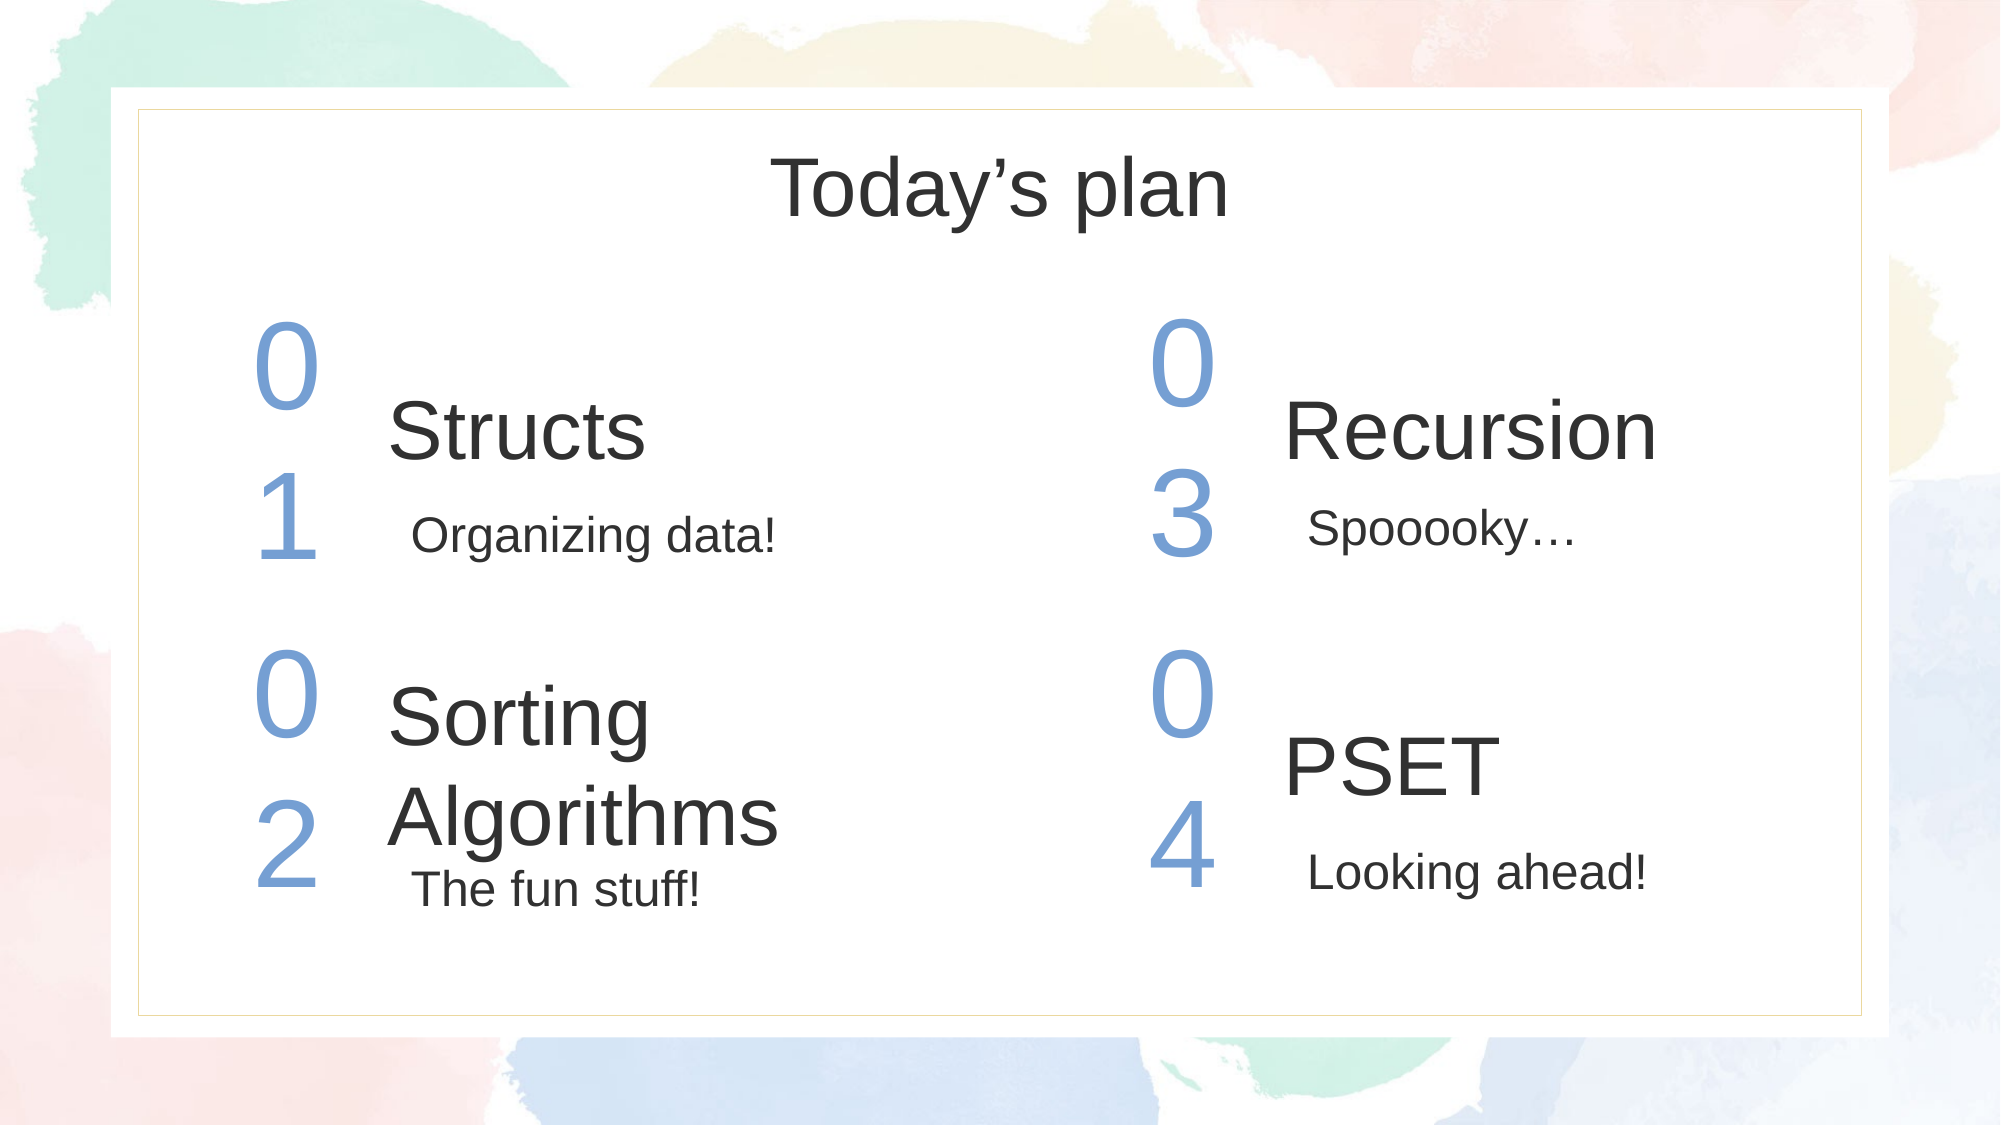

# Today’s plan
Structs
Recursion
03
01
Spooooky…
Organizing data!
02
Sorting Algorithms
04
PSET
Looking ahead!
The fun stuff!